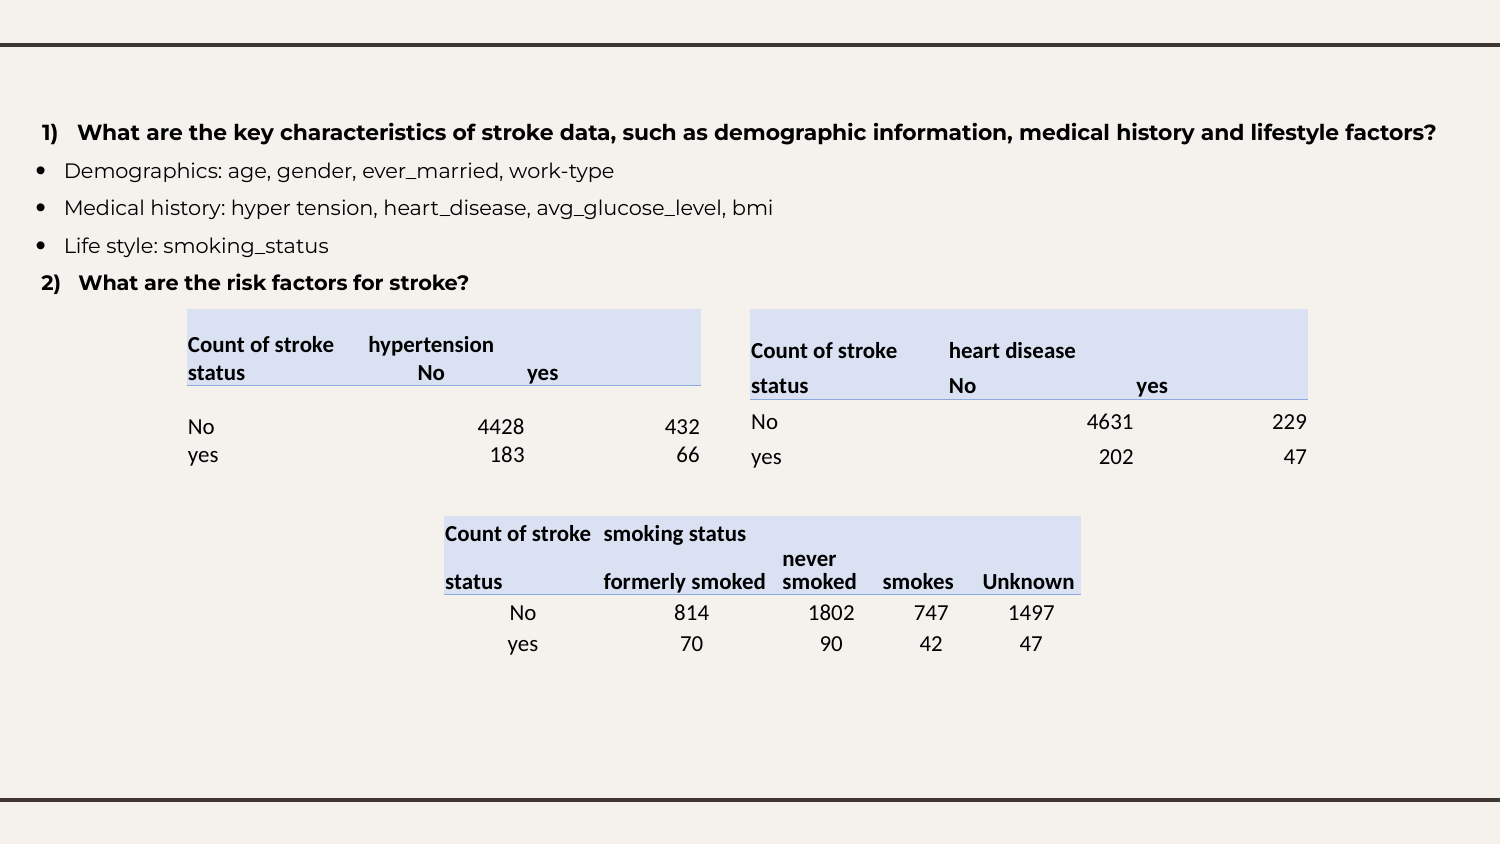

1)   What are the key characteristics of stroke data, such as demographic information, medical history and lifestyle factors?
Demographics: age, gender, ever_married, work-type
Medical history: hyper tension, heart_disease, avg_glucose_level, bmi
Life style: smoking_status
 2)   What are the risk factors for stroke?

| Count of stroke | heart disease |  |
| --- | --- | --- |
| status | No | yes |
| No | 4631 | 229 |
| yes | 202 | 47 |
| Count of stroke | hypertension |  |
| --- | --- | --- |
| status | No | yes |
| No | 4428 | 432 |
| yes | 183 | 66 |
| Count of stroke | smoking status |  |  |  |
| --- | --- | --- | --- | --- |
| status | formerly smoked | never smoked | smokes | Unknown |
| No | 814 | 1802 | 747 | 1497 |
| yes | 70 | 90 | 42 | 47 |